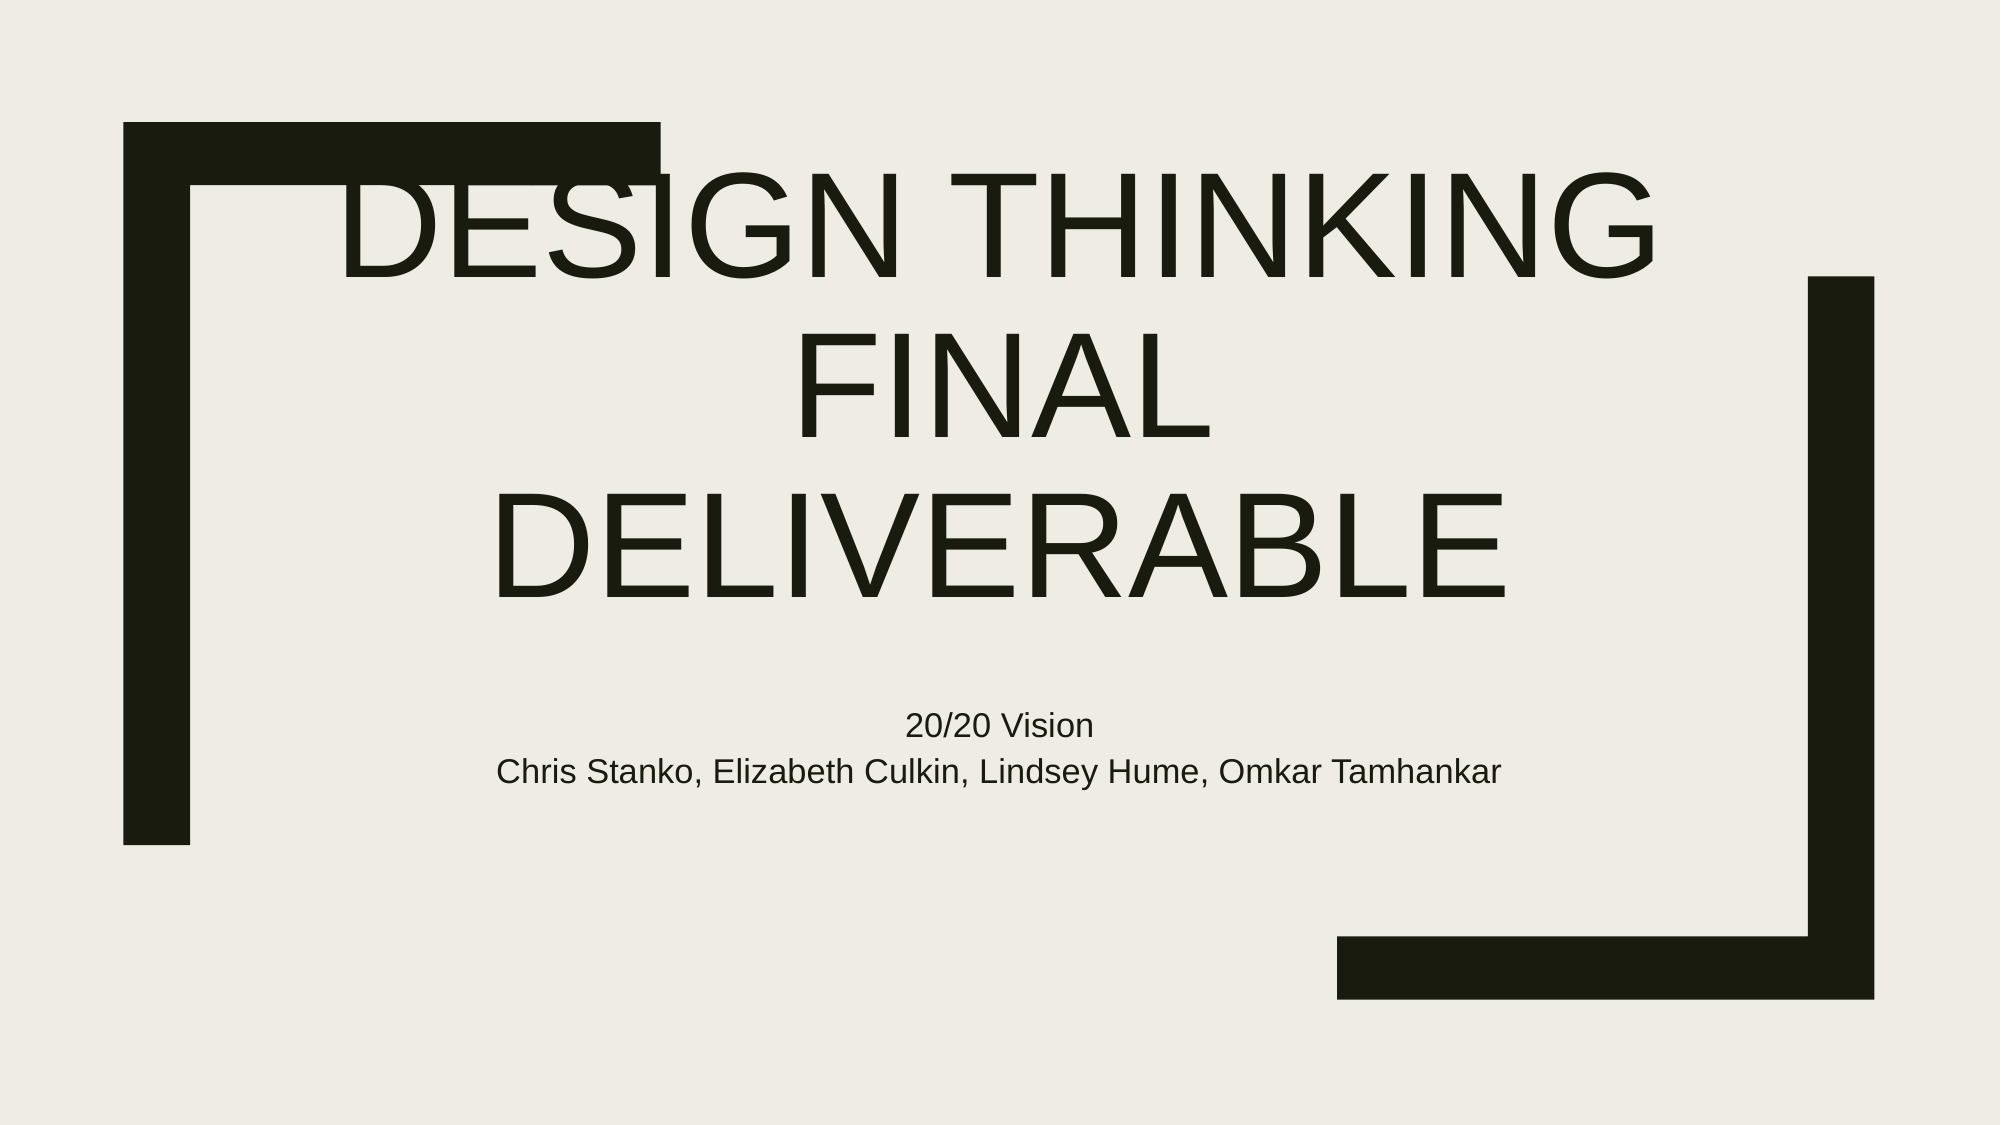

# Design Thinking Final Deliverable

20/20 Vision
Chris Stanko, Elizabeth Culkin, Lindsey Hume, Omkar Tamhankar